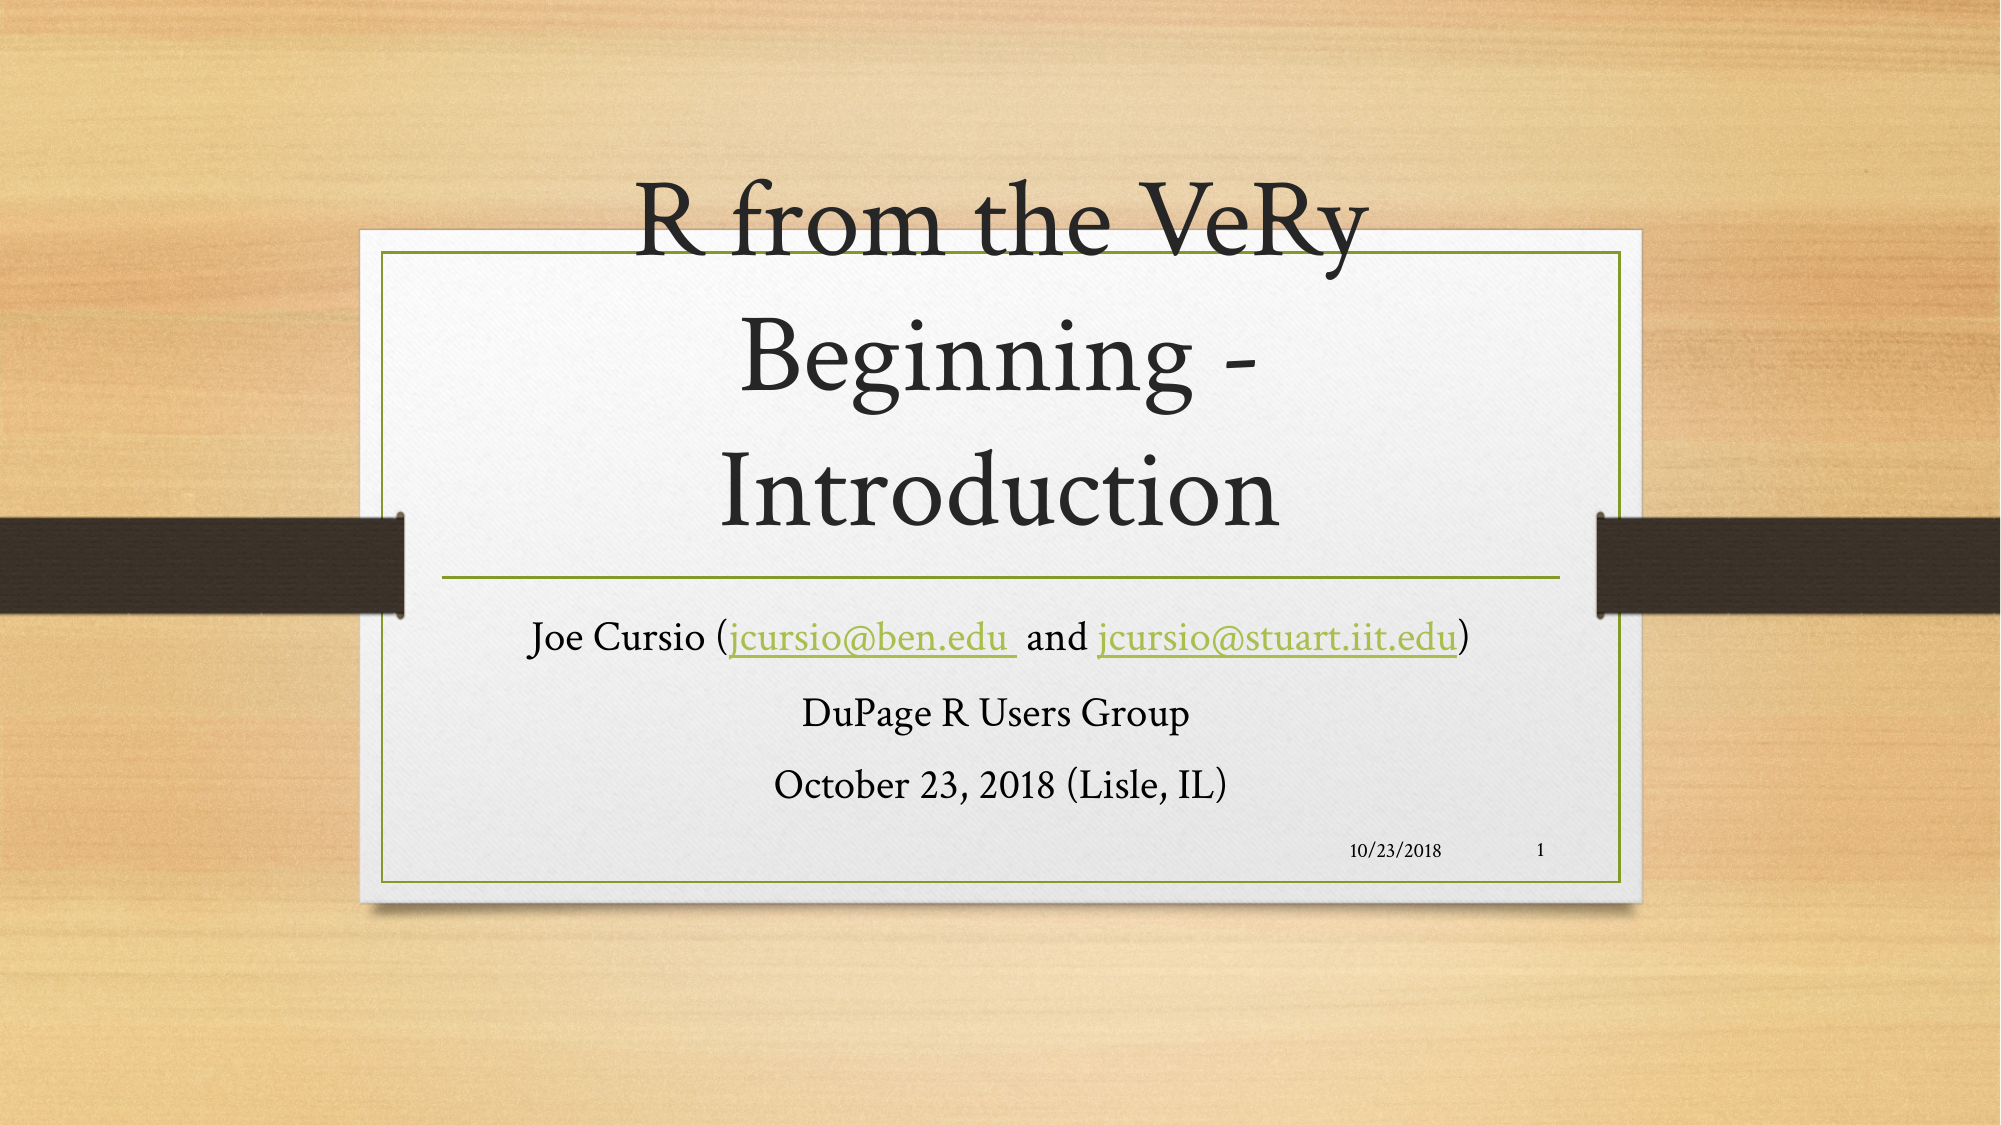

# R from the VeRy Beginning - Introduction
Joe Cursio (jcursio@ben.edu  and jcursio@stuart.iit.edu)
DuPage R Users Group
October 23, 2018 (Lisle, IL)
10/23/2018
1